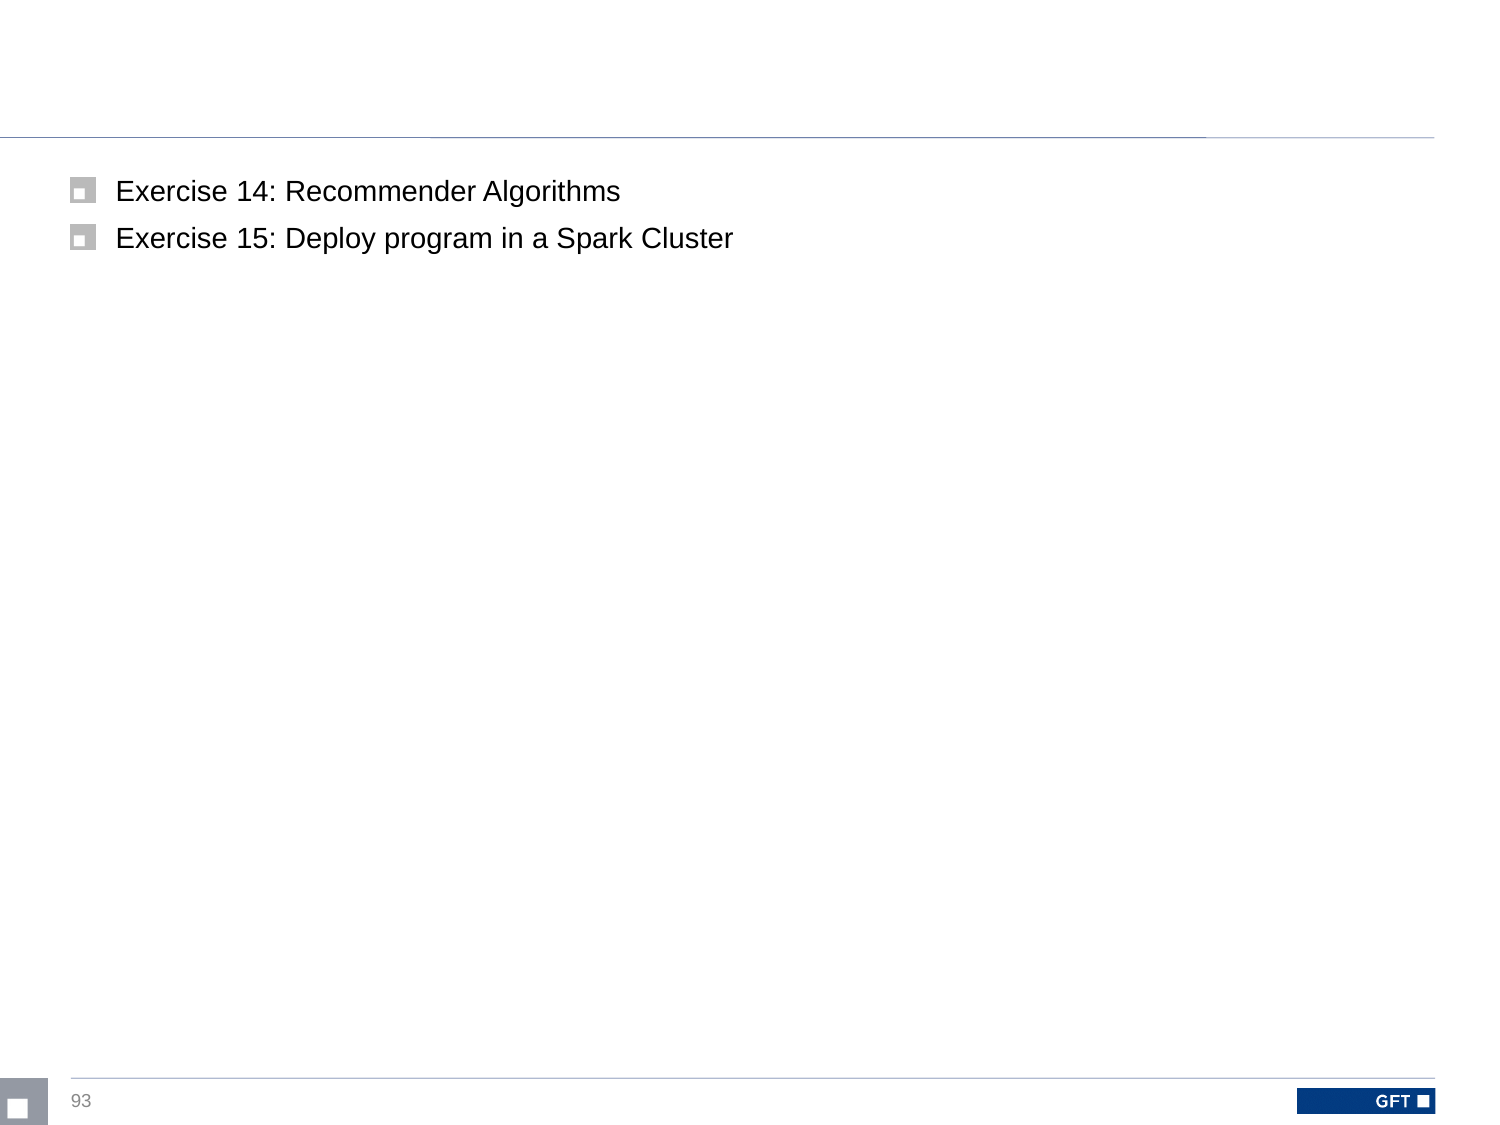

Exercise 14: Recommender Algorithms
Exercise 15: Deploy program in a Spark Cluster
93